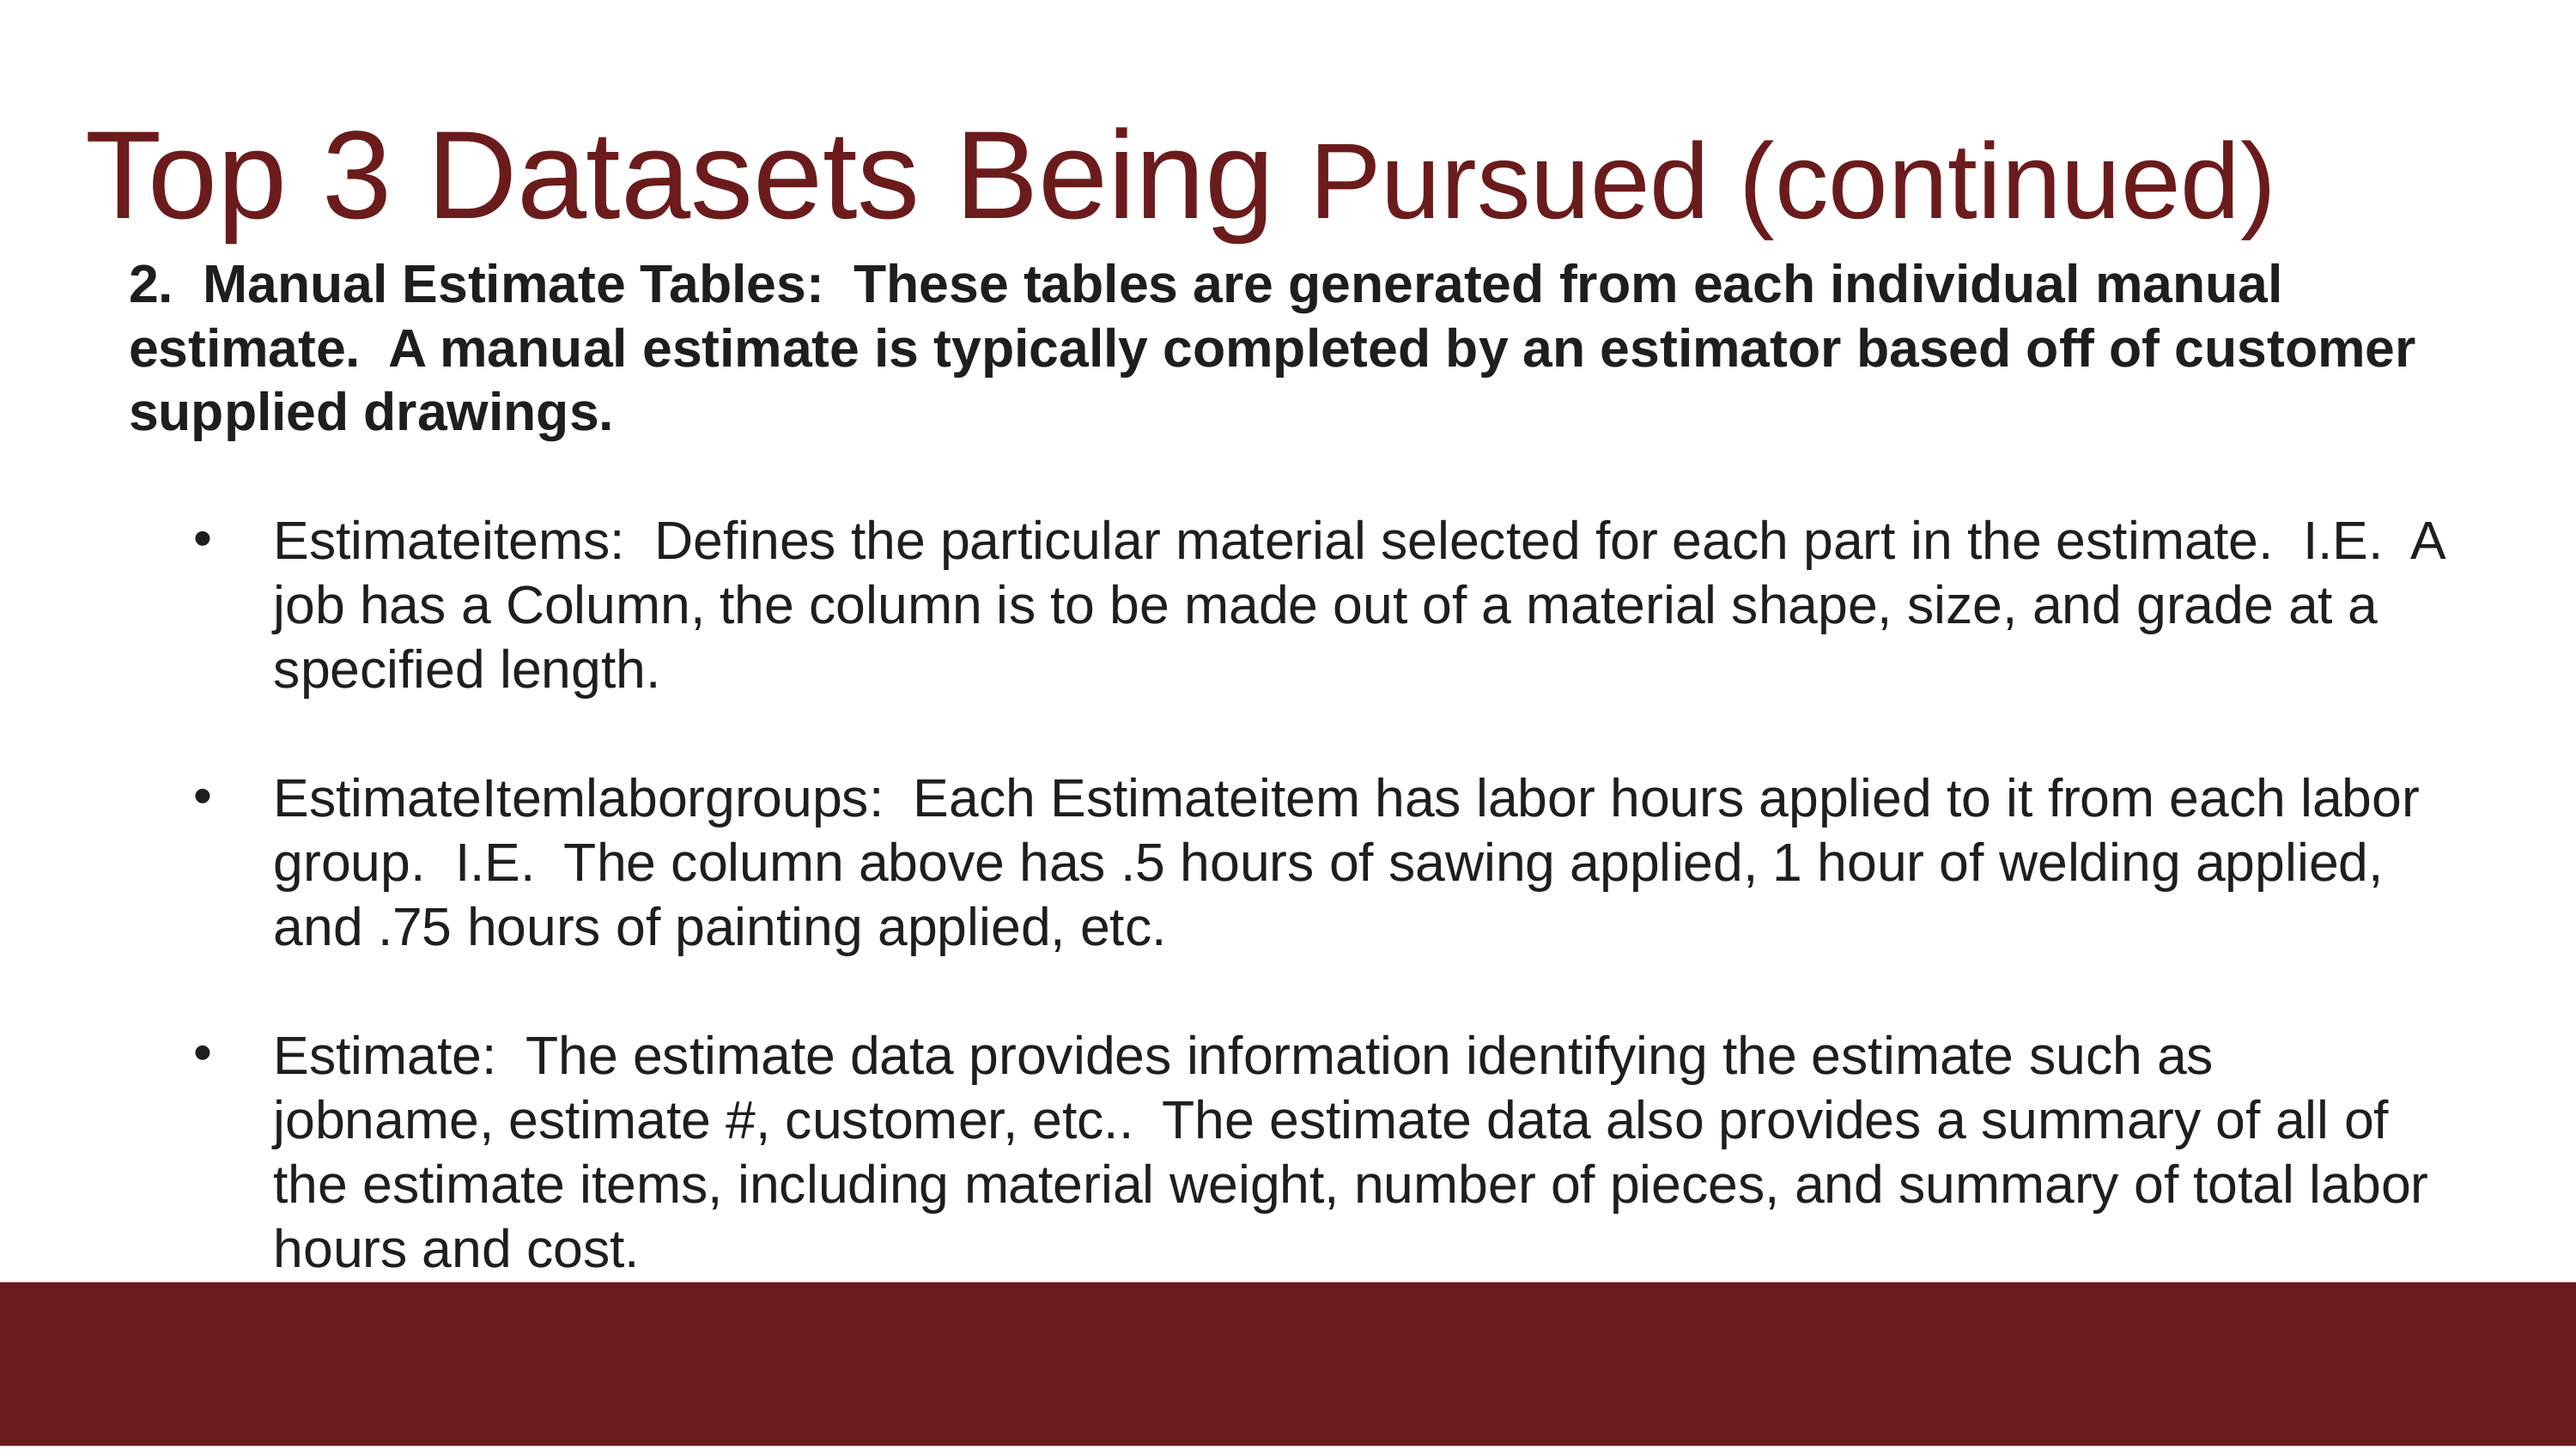

Top 3 Datasets Being Pursued (continued)
2.  Manual Estimate Tables:  These tables are generated from each individual manual estimate.  A manual estimate is typically completed by an estimator based off of customer supplied drawings.

Estimateitems:  Defines the particular material selected for each part in the estimate.  I.E.  A job has a Column, the column is to be made out of a material shape, size, and grade at a specified length.

EstimateItemlaborgroups:  Each Estimateitem has labor hours applied to it from each labor group.  I.E.  The column above has .5 hours of sawing applied, 1 hour of welding applied, and .75 hours of painting applied, etc.

Estimate:  The estimate data provides information identifying the estimate such as jobname, estimate #, customer, etc..  The estimate data also provides a summary of all of the estimate items, including material weight, number of pieces, and summary of total labor hours and cost.